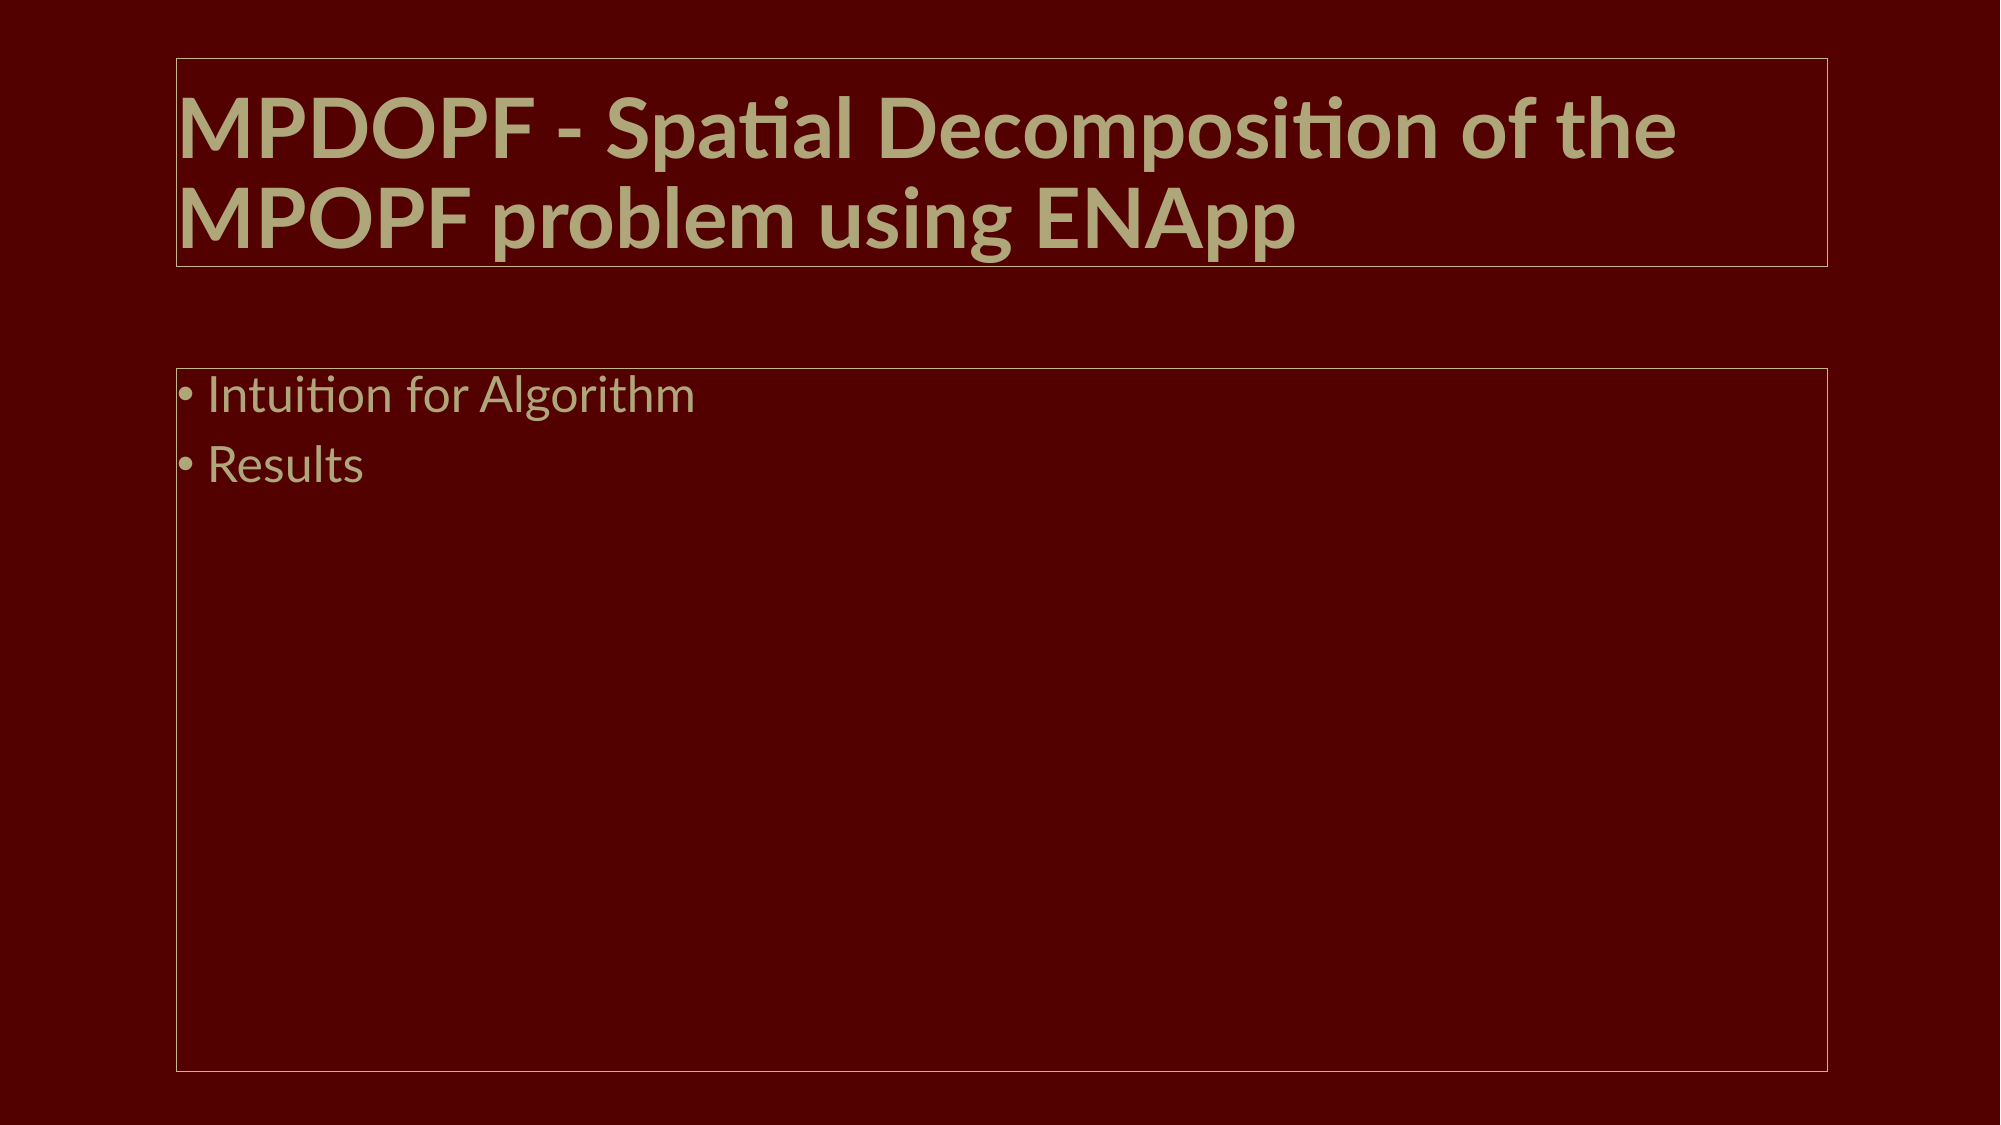

# MPDOPF - Spatial Decomposition of the MPOPF problem using ENApp
Intuition for Algorithm
Results